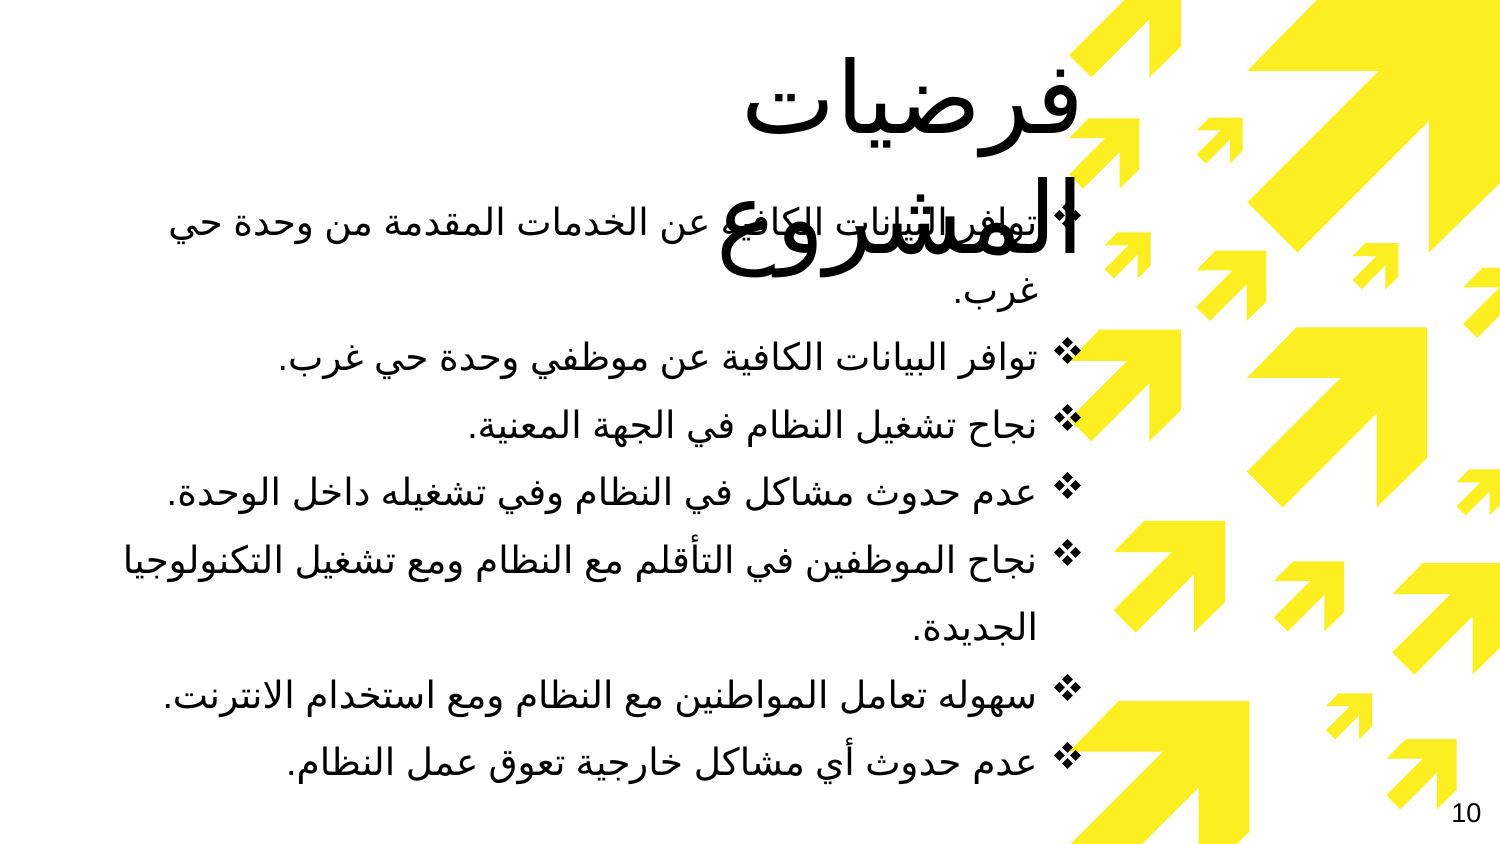

فرضيات المشروع
توافر البيانات الكافية عن الخدمات المقدمة من وحدة حي غرب.
توافر البيانات الكافية عن موظفي وحدة حي غرب.
نجاح تشغيل النظام في الجهة المعنية.
عدم حدوث مشاكل في النظام وفي تشغيله داخل الوحدة.
نجاح الموظفين في التأقلم مع النظام ومع تشغيل التكنولوجيا الجديدة.
سهوله تعامل المواطنين مع النظام ومع استخدام الانترنت.
عدم حدوث أي مشاكل خارجية تعوق عمل النظام.

10